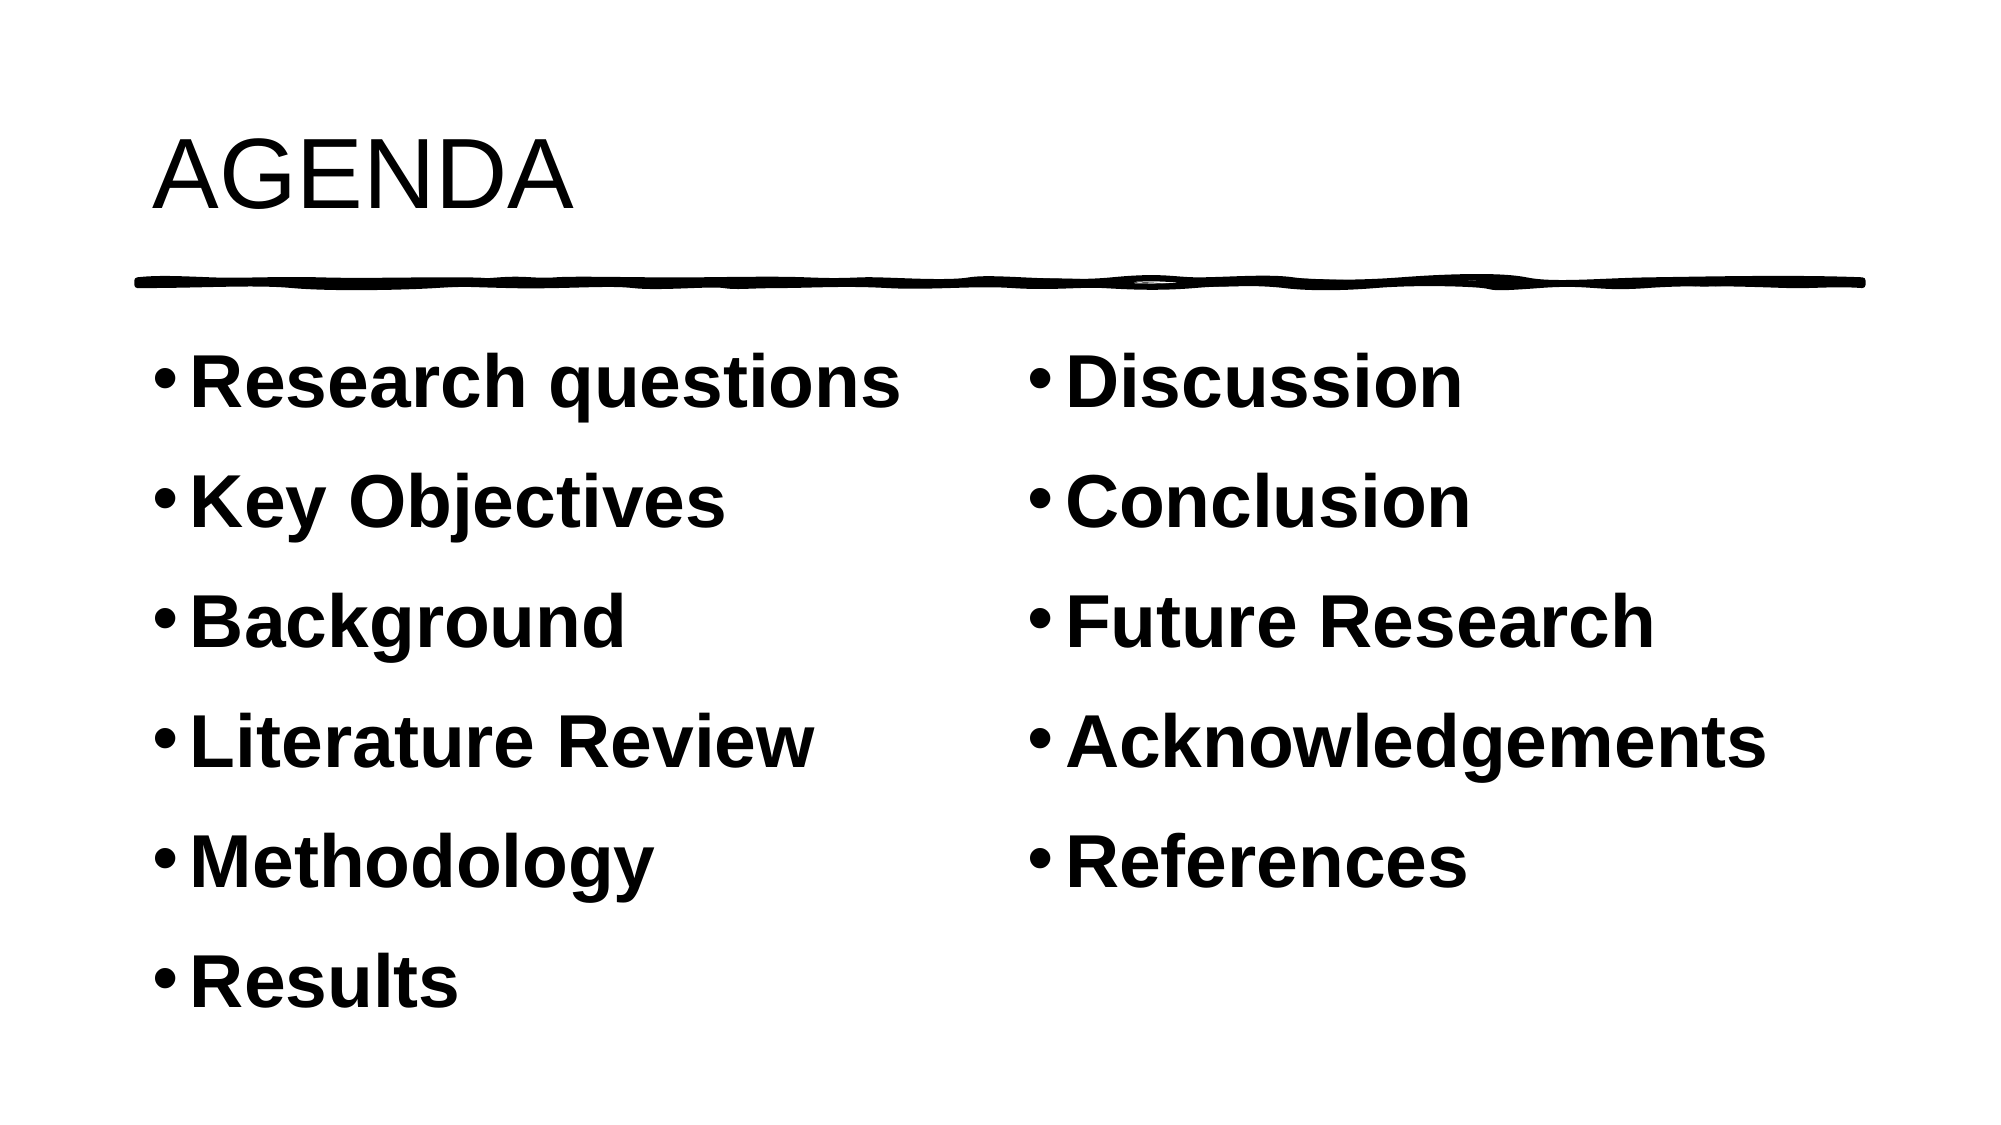

# AGENDA
Research questions
Key Objectives
Background
Literature Review
Methodology
Results

Discussion
Conclusion
Future Research
Acknowledgements
References